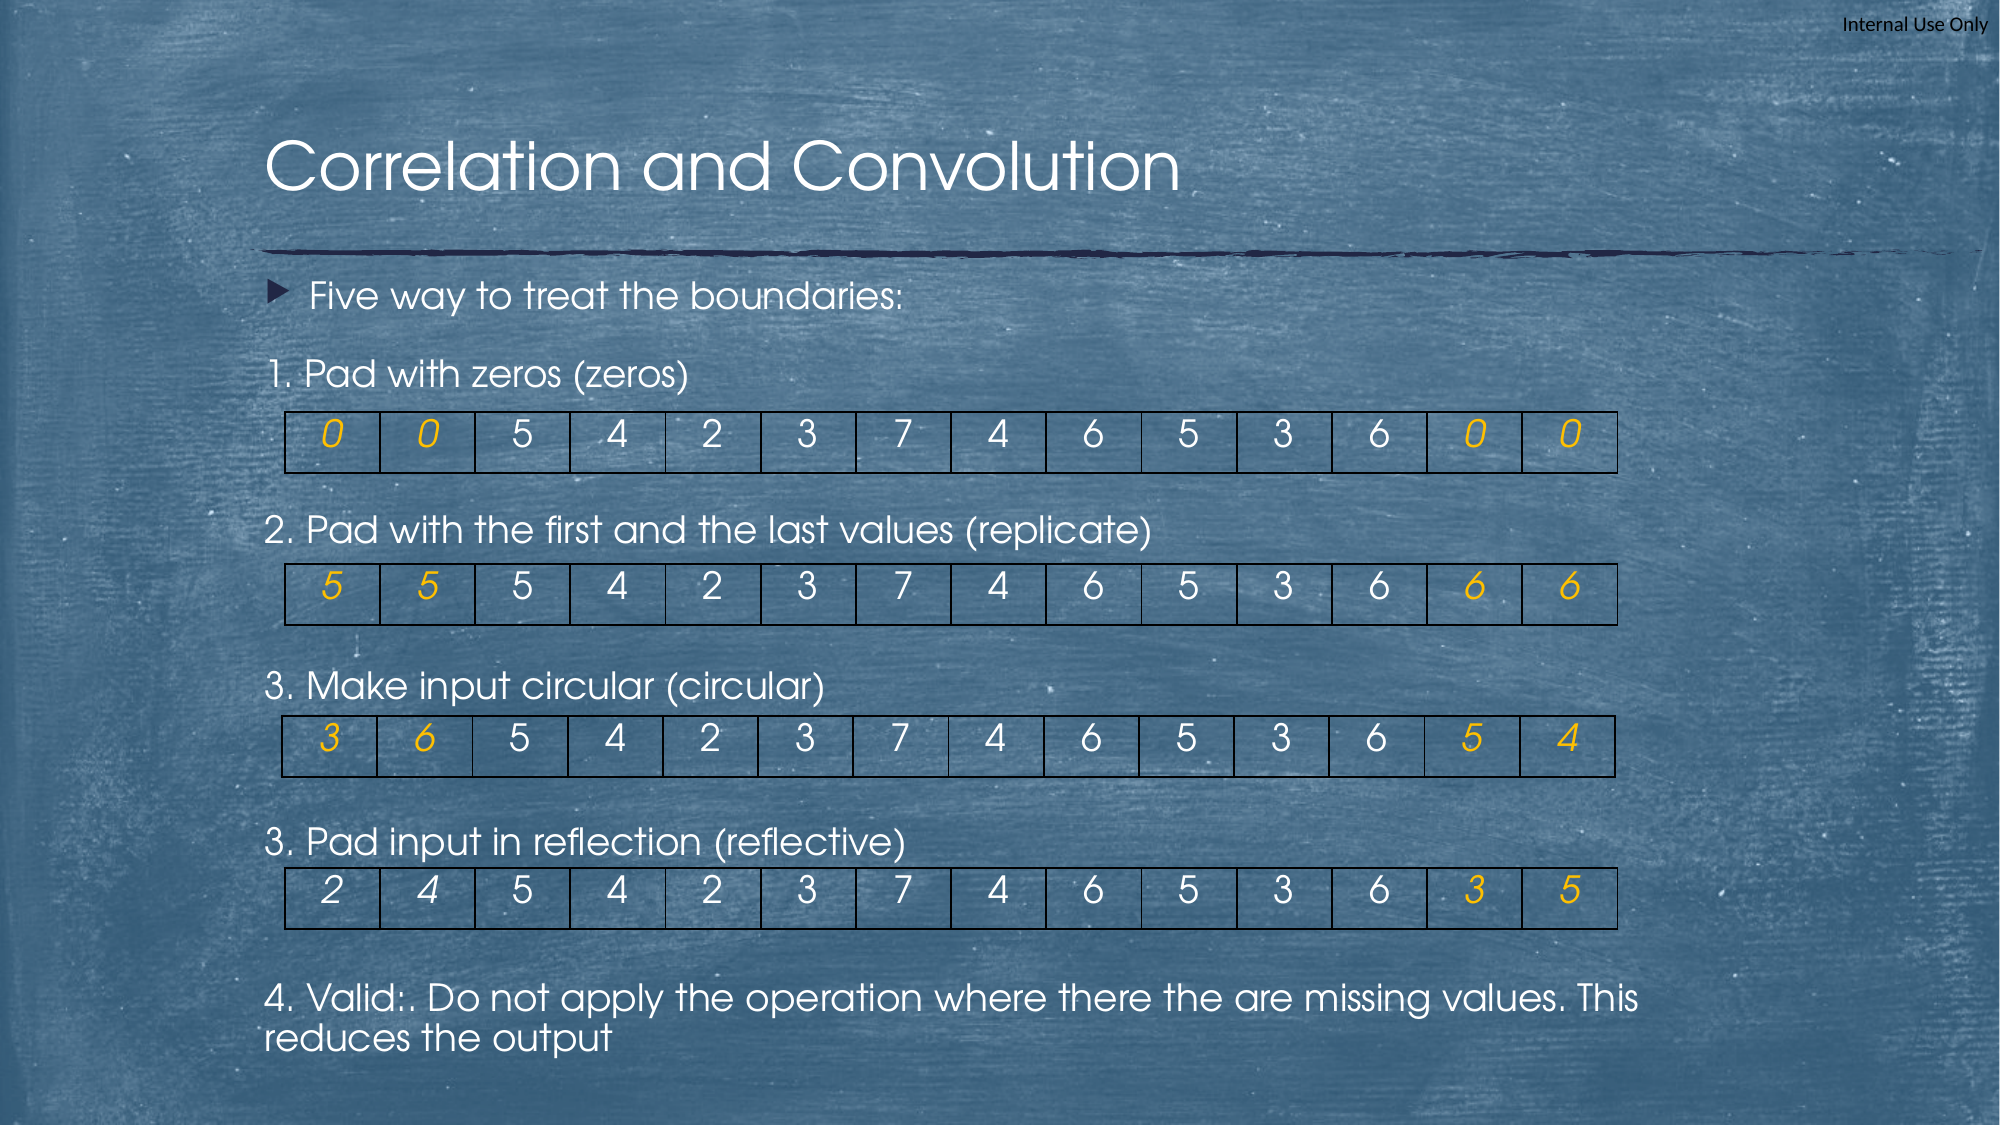

# Correlation and Convolution
Five way to treat the boundaries:
1. Pad with zeros (zeros)

2. Pad with the first and the last values (replicate)

3. Make input circular (circular)

3. Pad input in reflection (reflective)

4. Valid:. Do not apply the operation where there the are missing values. This reduces the output
| 0 | 0 | 5 | 4 | 2 | 3 | 7 | 4 | 6 | 5 | 3 | 6 | 0 | 0 |
| --- | --- | --- | --- | --- | --- | --- | --- | --- | --- | --- | --- | --- | --- |
| 5 | 5 | 5 | 4 | 2 | 3 | 7 | 4 | 6 | 5 | 3 | 6 | 6 | 6 |
| --- | --- | --- | --- | --- | --- | --- | --- | --- | --- | --- | --- | --- | --- |
| 3 | 6 | 5 | 4 | 2 | 3 | 7 | 4 | 6 | 5 | 3 | 6 | 5 | 4 |
| --- | --- | --- | --- | --- | --- | --- | --- | --- | --- | --- | --- | --- | --- |
| 2 | 4 | 5 | 4 | 2 | 3 | 7 | 4 | 6 | 5 | 3 | 6 | 3 | 5 |
| --- | --- | --- | --- | --- | --- | --- | --- | --- | --- | --- | --- | --- | --- |